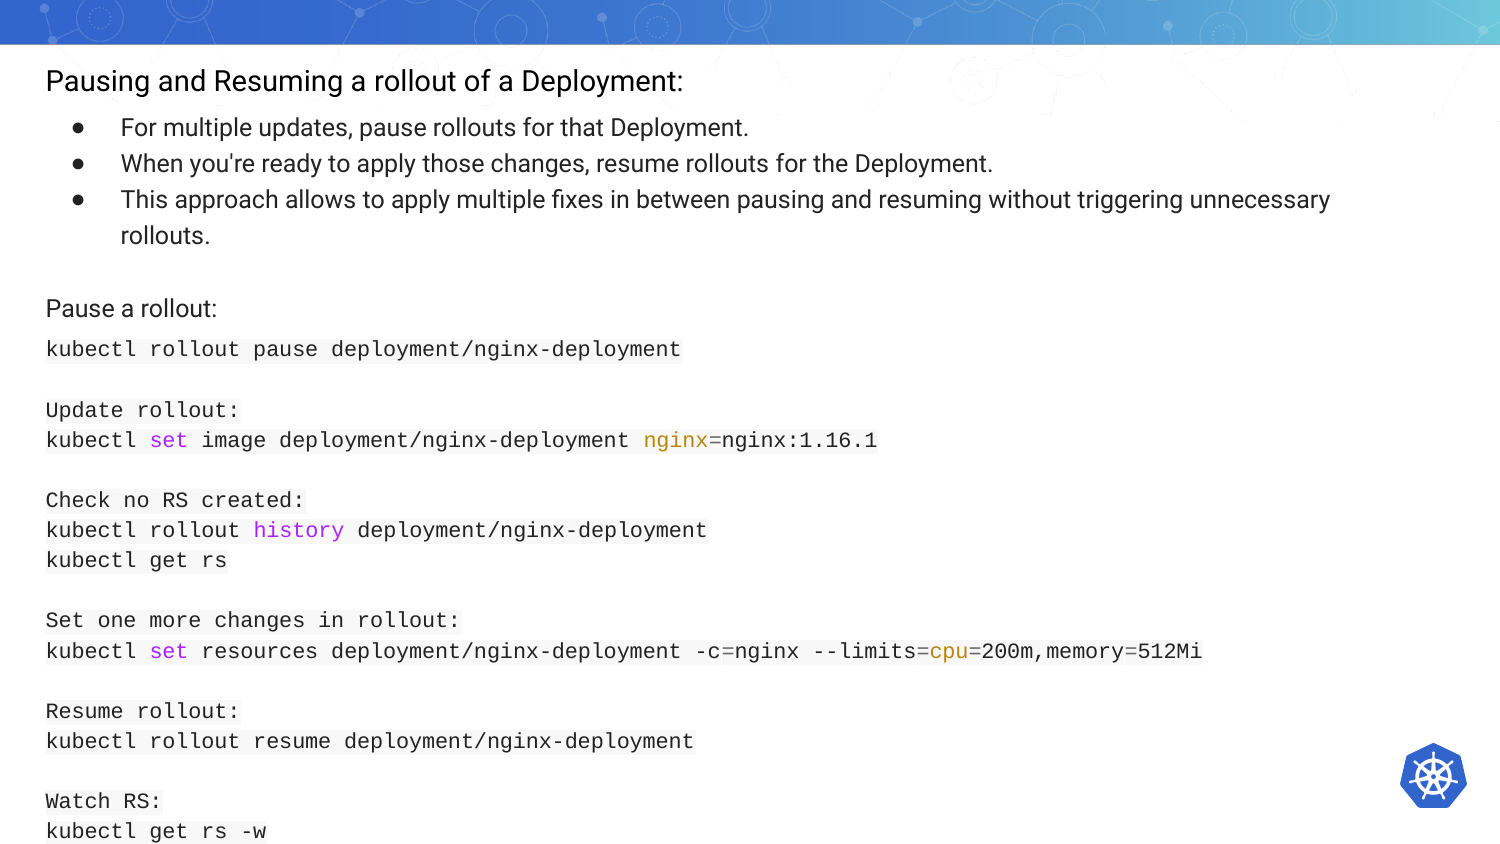

Pausing and Resuming a rollout of a Deployment:
For multiple updates, pause rollouts for that Deployment.
When you're ready to apply those changes, resume rollouts for the Deployment.
This approach allows to apply multiple fixes in between pausing and resuming without triggering unnecessary rollouts.
Pause a rollout:
kubectl rollout pause deployment/nginx-deployment

Update rollout:
kubectl set image deployment/nginx-deployment nginx=nginx:1.16.1

Check no RS created:
kubectl rollout history deployment/nginx-deployment
kubectl get rs

Set one more changes in rollout:
kubectl set resources deployment/nginx-deployment -c=nginx --limits=cpu=200m,memory=512Mi

Resume rollout:
kubectl rollout resume deployment/nginx-deployment

Watch RS:
kubectl get rs -w